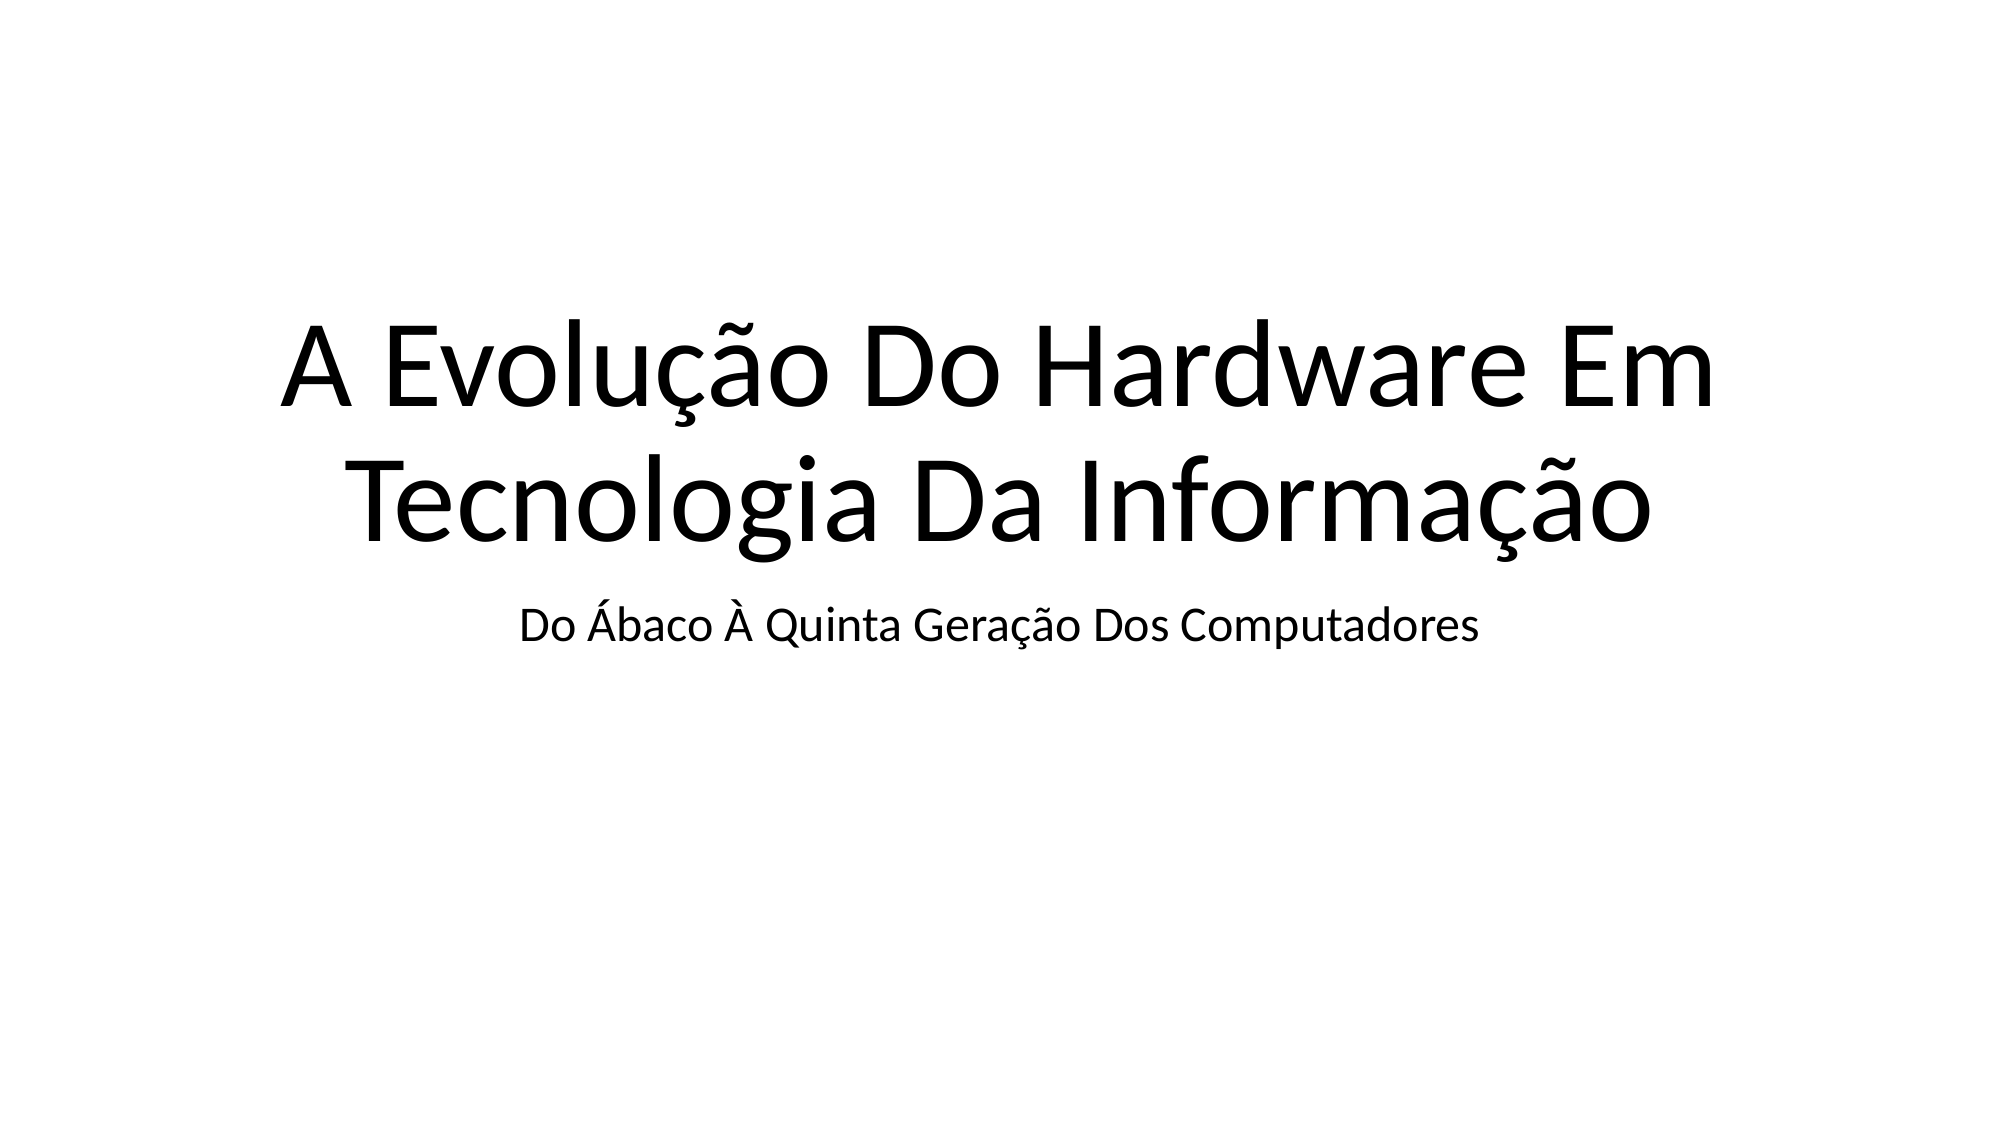

# A Evolução Do Hardware Em Tecnologia Da Informação
Do Ábaco À Quinta Geração Dos Computadores